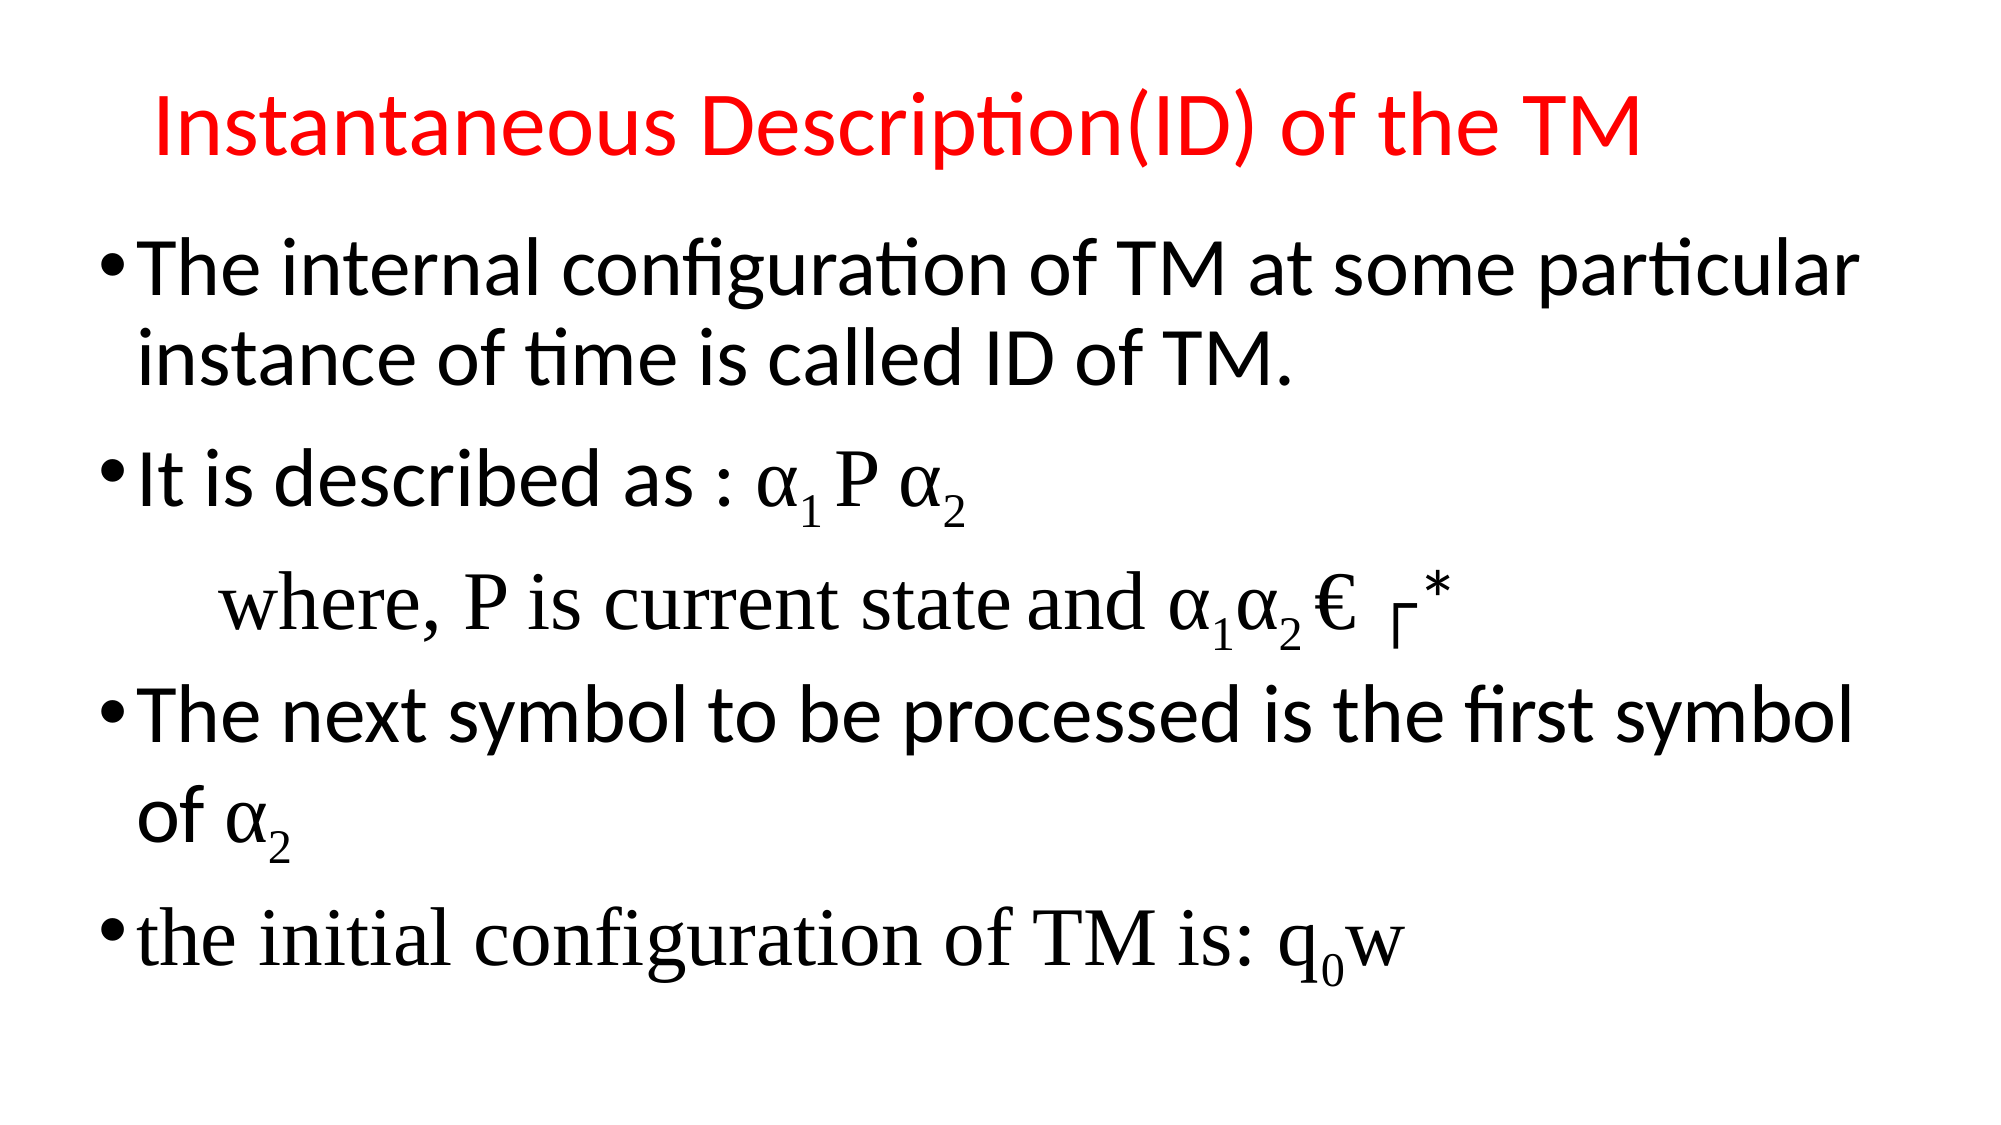

# Instantaneous Description(ID) of the TM
The internal configuration of TM at some particular instance of time is called ID of TM.
It is described as : α1 P α2
          where, P is current state and α1α2 € ┌*
The next symbol to be processed is the first symbol of α2
the initial configuration of TM is: q0w